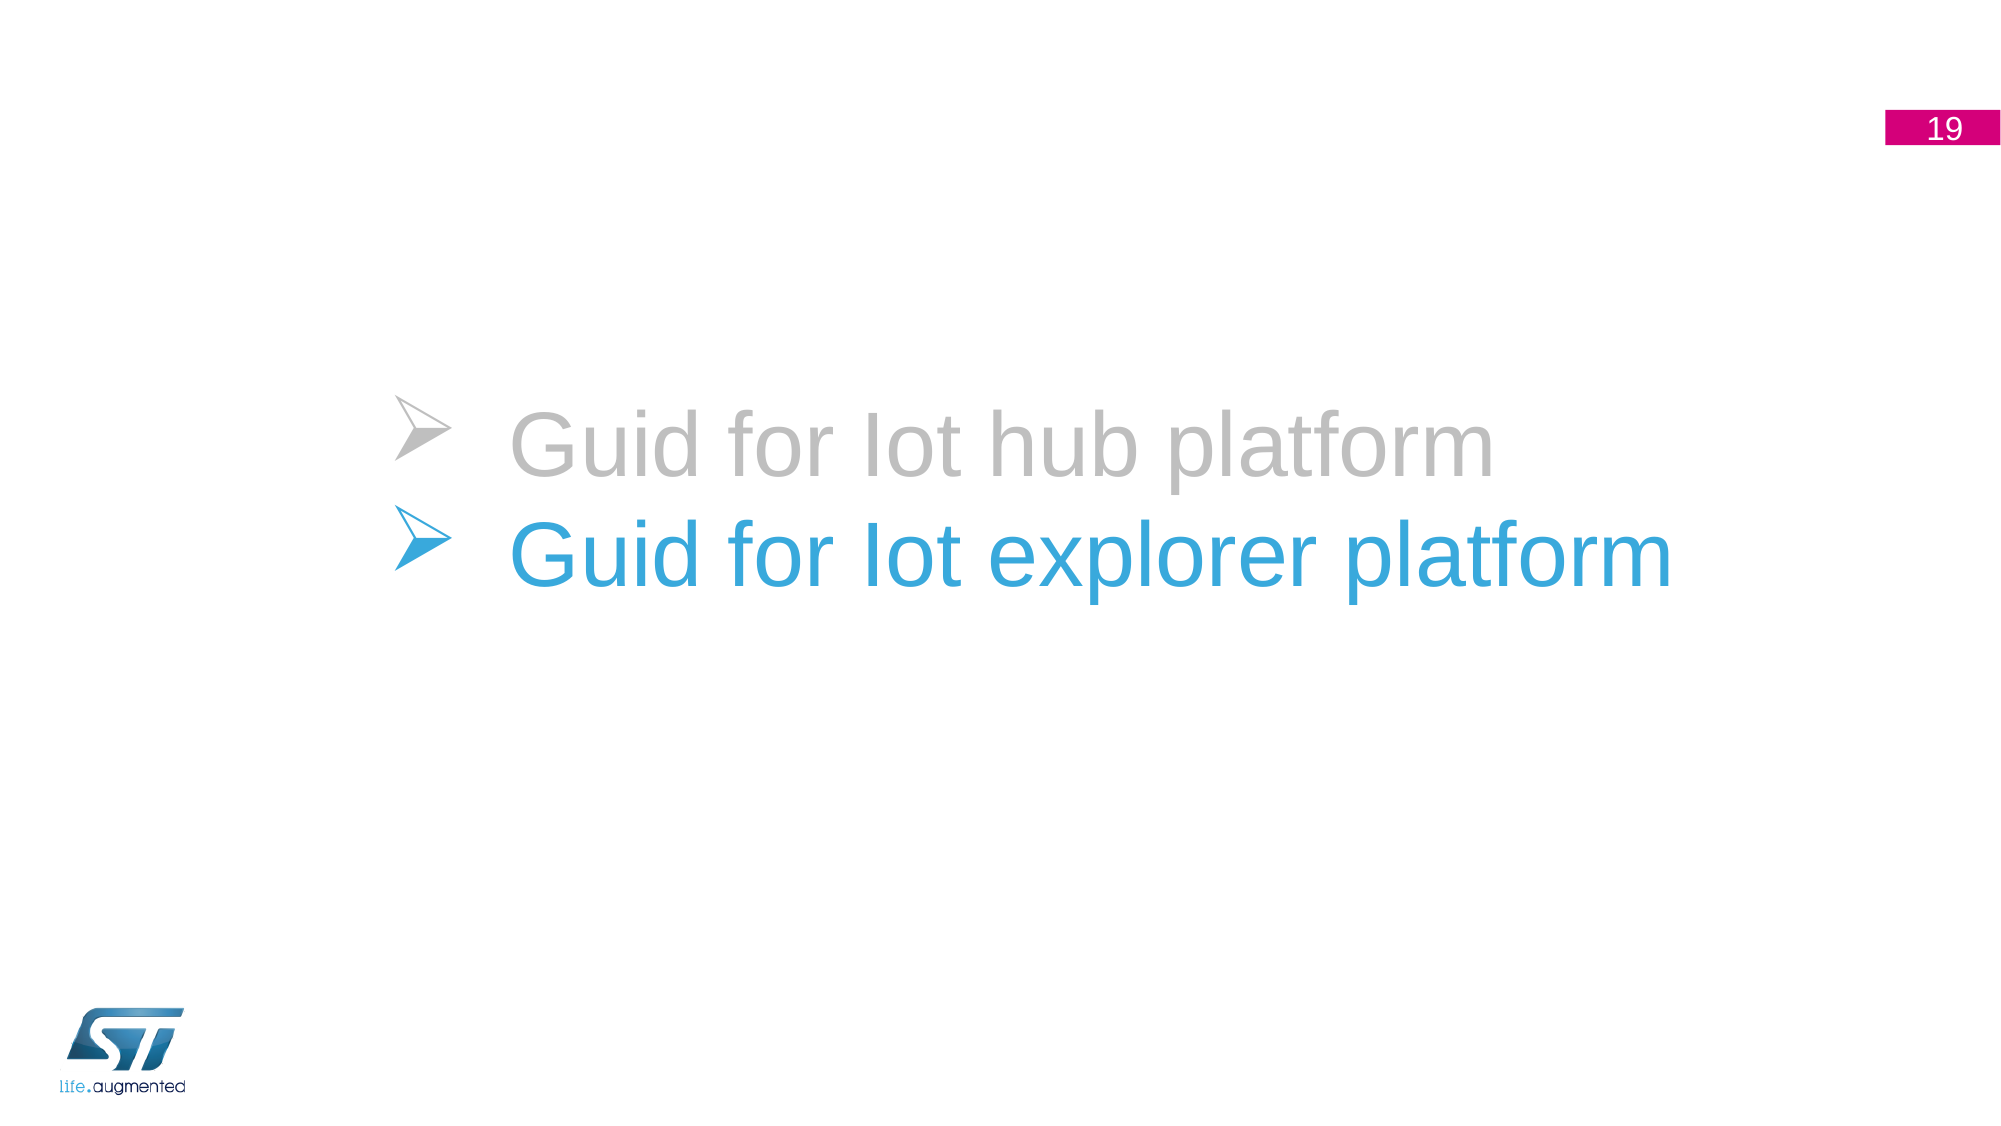

19
# Guid for Iot hub platform
Guid for Iot explorer platform